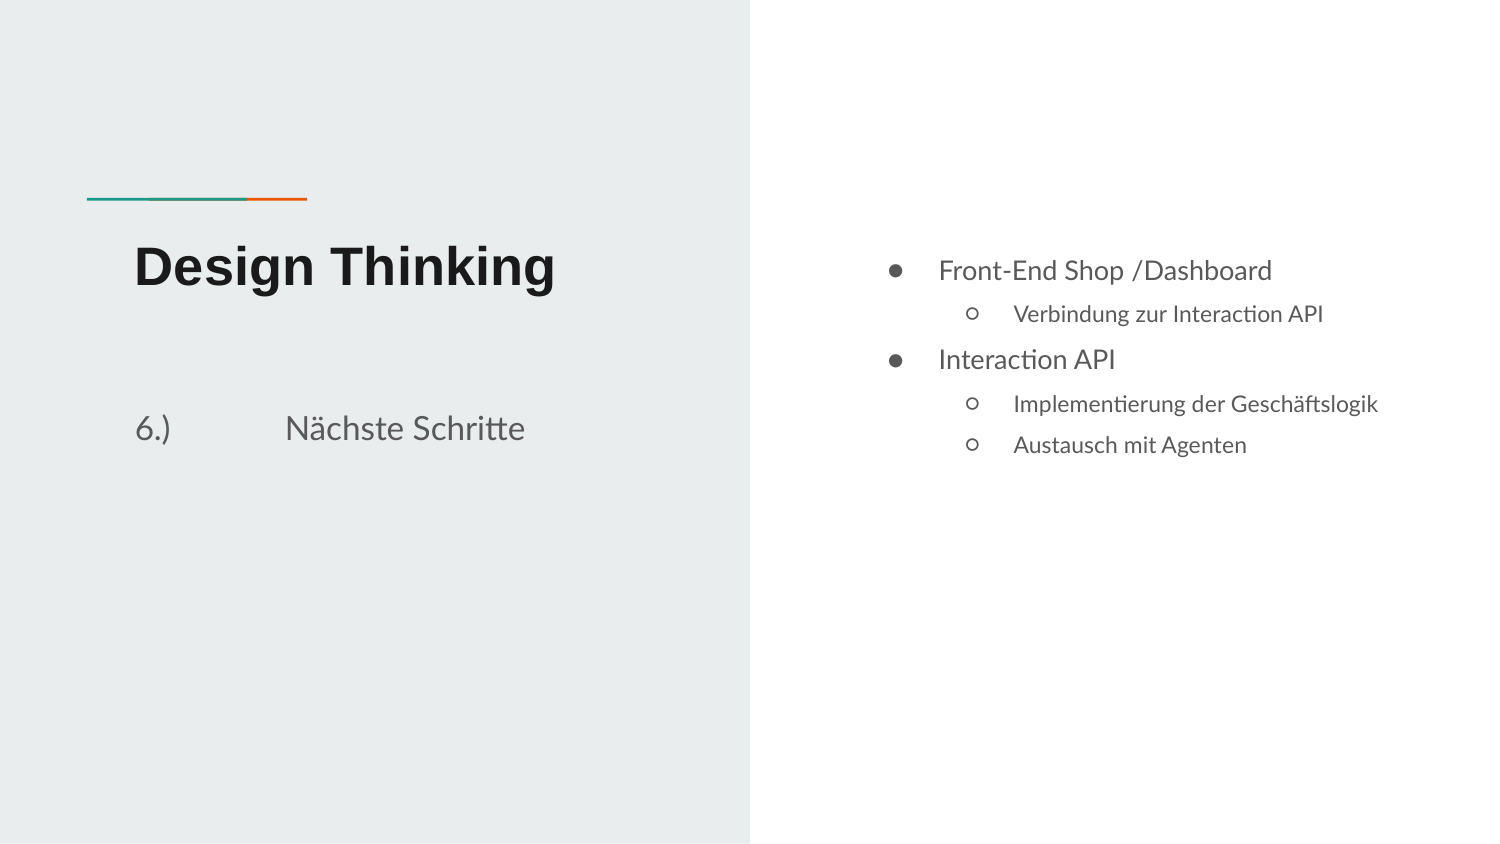

# Design Thinking
Front-End Shop /Dashboard
Verbindung zur Interaction API
Interaction API
Implementierung der Geschäftslogik
Austausch mit Agenten

6.) 	Nächste Schritte